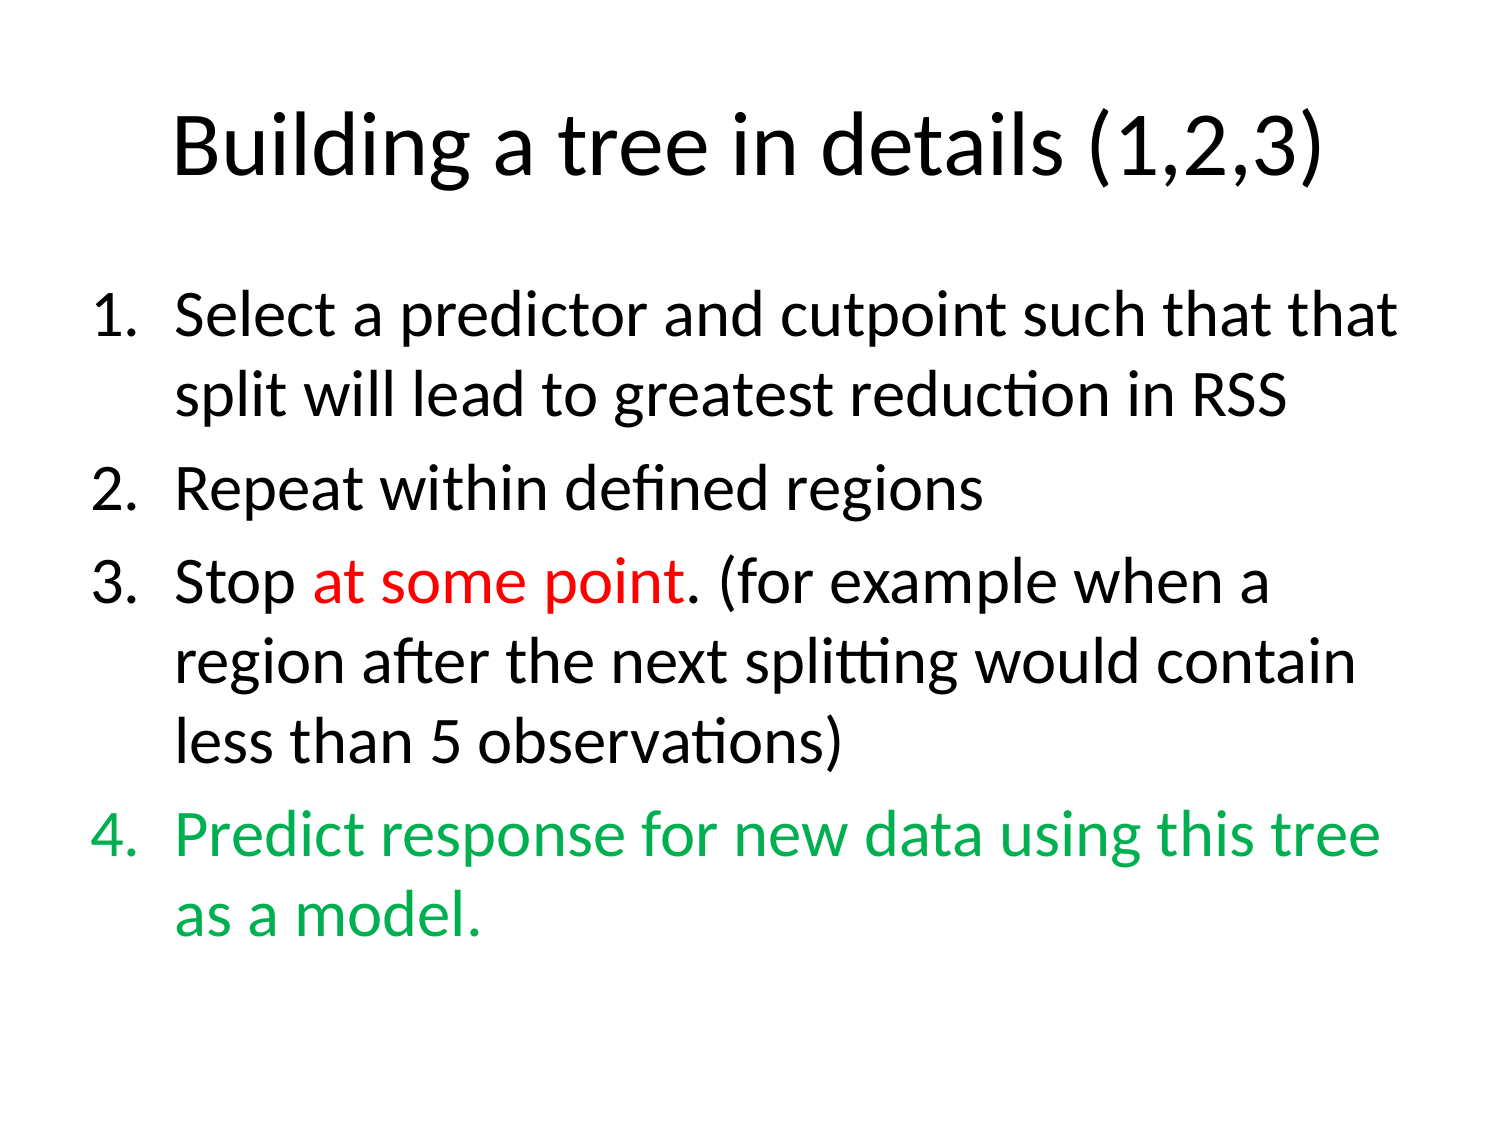

# Building a tree in details (1,2,3)
Select a predictor and cutpoint such that that split will lead to greatest reduction in RSS
Repeat within defined regions
Stop at some point. (for example when a region after the next splitting would contain less than 5 observations)
Predict response for new data using this tree as a model.